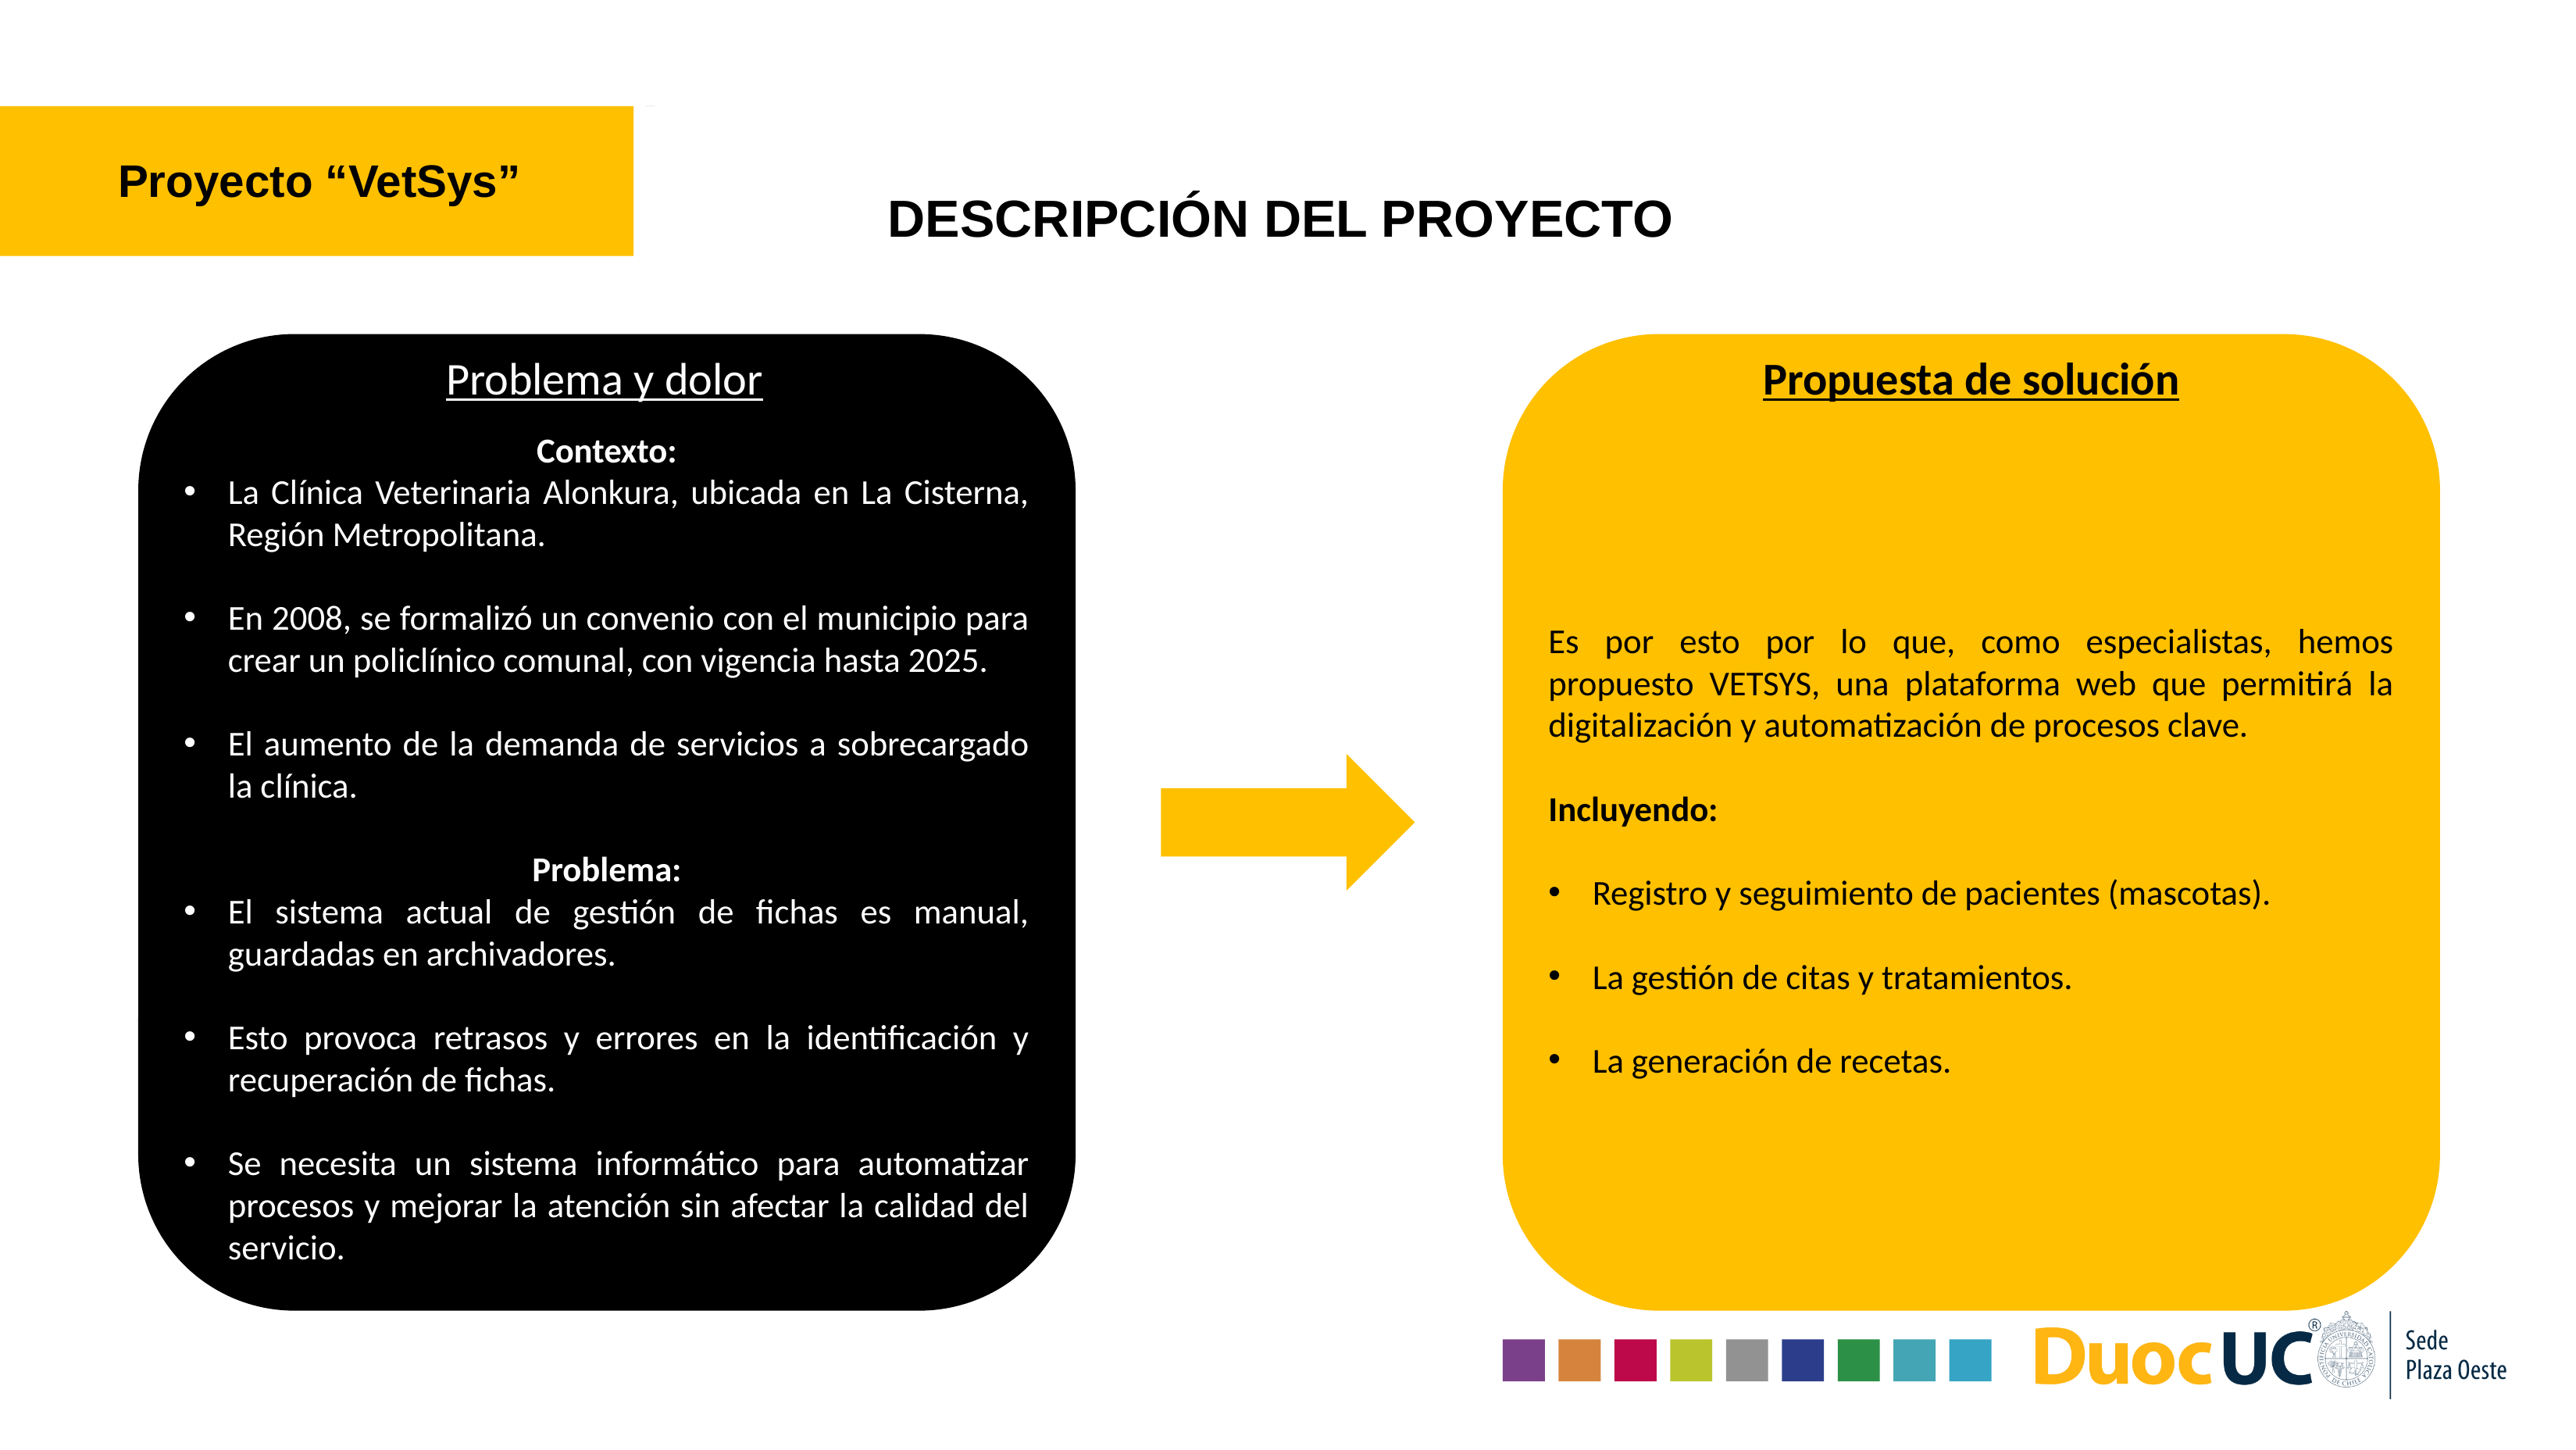

Proyecto “VetSys”
DESCRIPCIÓN DEL PROYECTO

Problema y dolor
Contexto:
La Clínica Veterinaria Alonkura, ubicada en La Cisterna, Región Metropolitana.

En 2008, se formalizó un convenio con el municipio para crear un policlínico comunal, con vigencia hasta 2025.

El aumento de la demanda de servicios a sobrecargado la clínica.

Problema:
El sistema actual de gestión de fichas es manual, guardadas en archivadores.

Esto provoca retrasos y errores en la identificación y recuperación de fichas.

Se necesita un sistema informático para automatizar procesos y mejorar la atención sin afectar la calidad del servicio.

Propuesta de solución
Es por esto por lo que, como especialistas, hemos propuesto VETSYS, una plataforma web que permitirá la digitalización y automatización de procesos clave.

Incluyendo:

Registro y seguimiento de pacientes (mascotas).

La gestión de citas y tratamientos.

La generación de recetas.